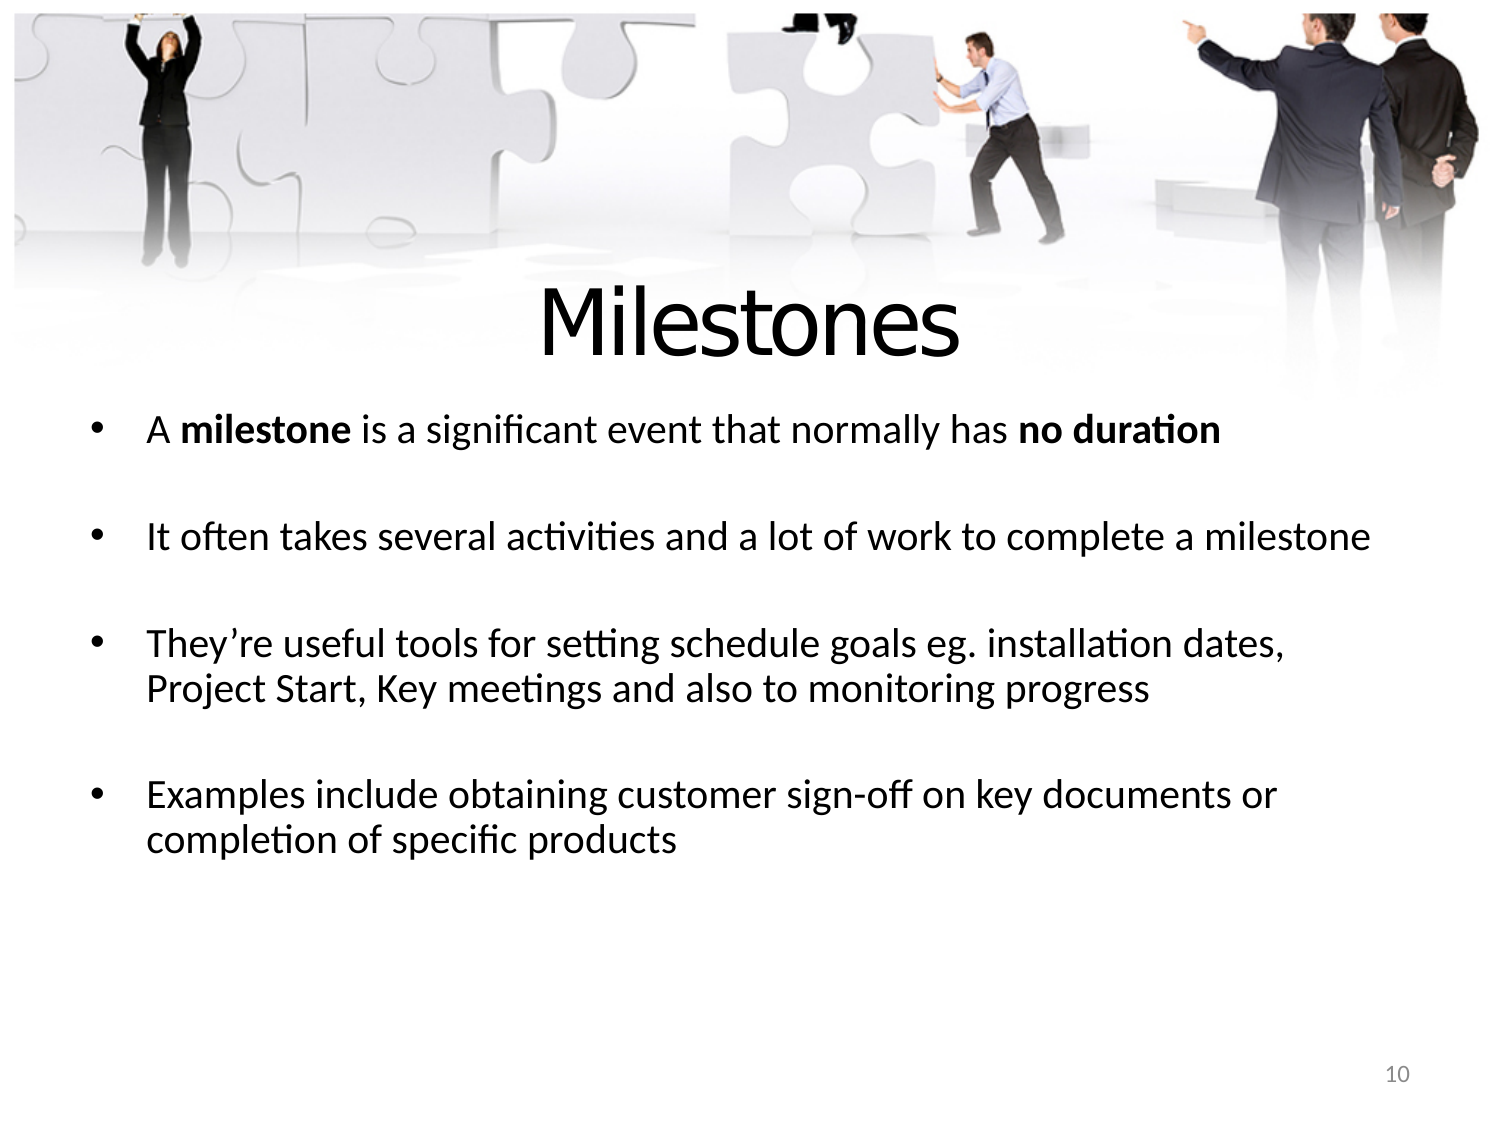

# Milestones
A milestone is a significant event that normally has no duration

It often takes several activities and a lot of work to complete a milestone

They’re useful tools for setting schedule goals eg. installation dates, Project Start, Key meetings and also to monitoring progress

Examples include obtaining customer sign-off on key documents or completion of specific products

10